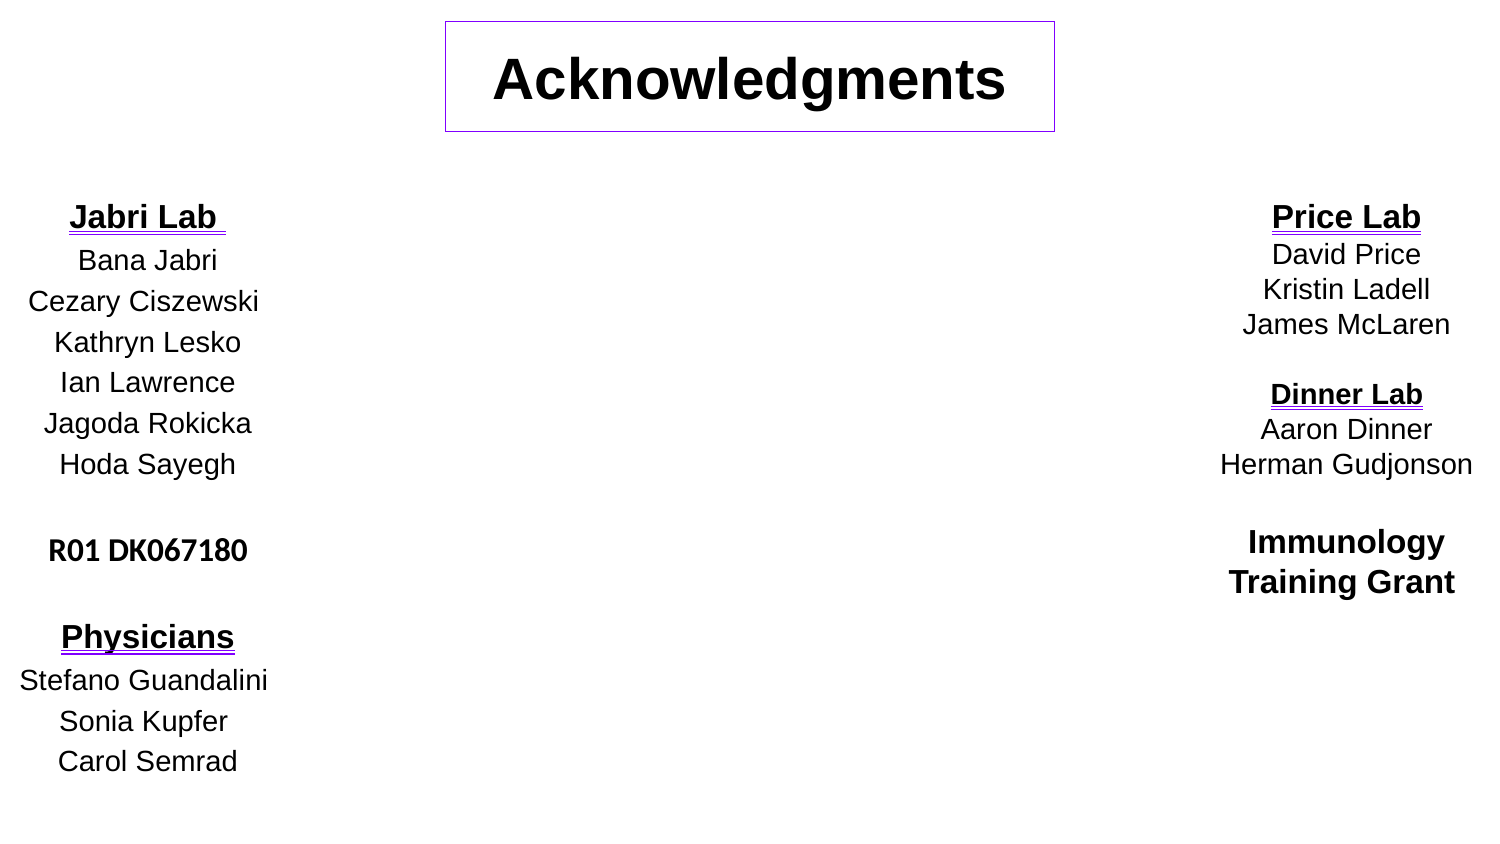

# Acknowledgments
Jabri Lab
Bana Jabri
Cezary Ciszewski
Kathryn Lesko
Ian Lawrence
Jagoda Rokicka
Hoda Sayegh

R01 DK067180

Physicians
Stefano Guandalini
Sonia Kupfer
Carol Semrad
Price Lab
David Price
Kristin Ladell
James McLaren

Dinner Lab
Aaron Dinner
Herman Gudjonson

Immunology Training Grant